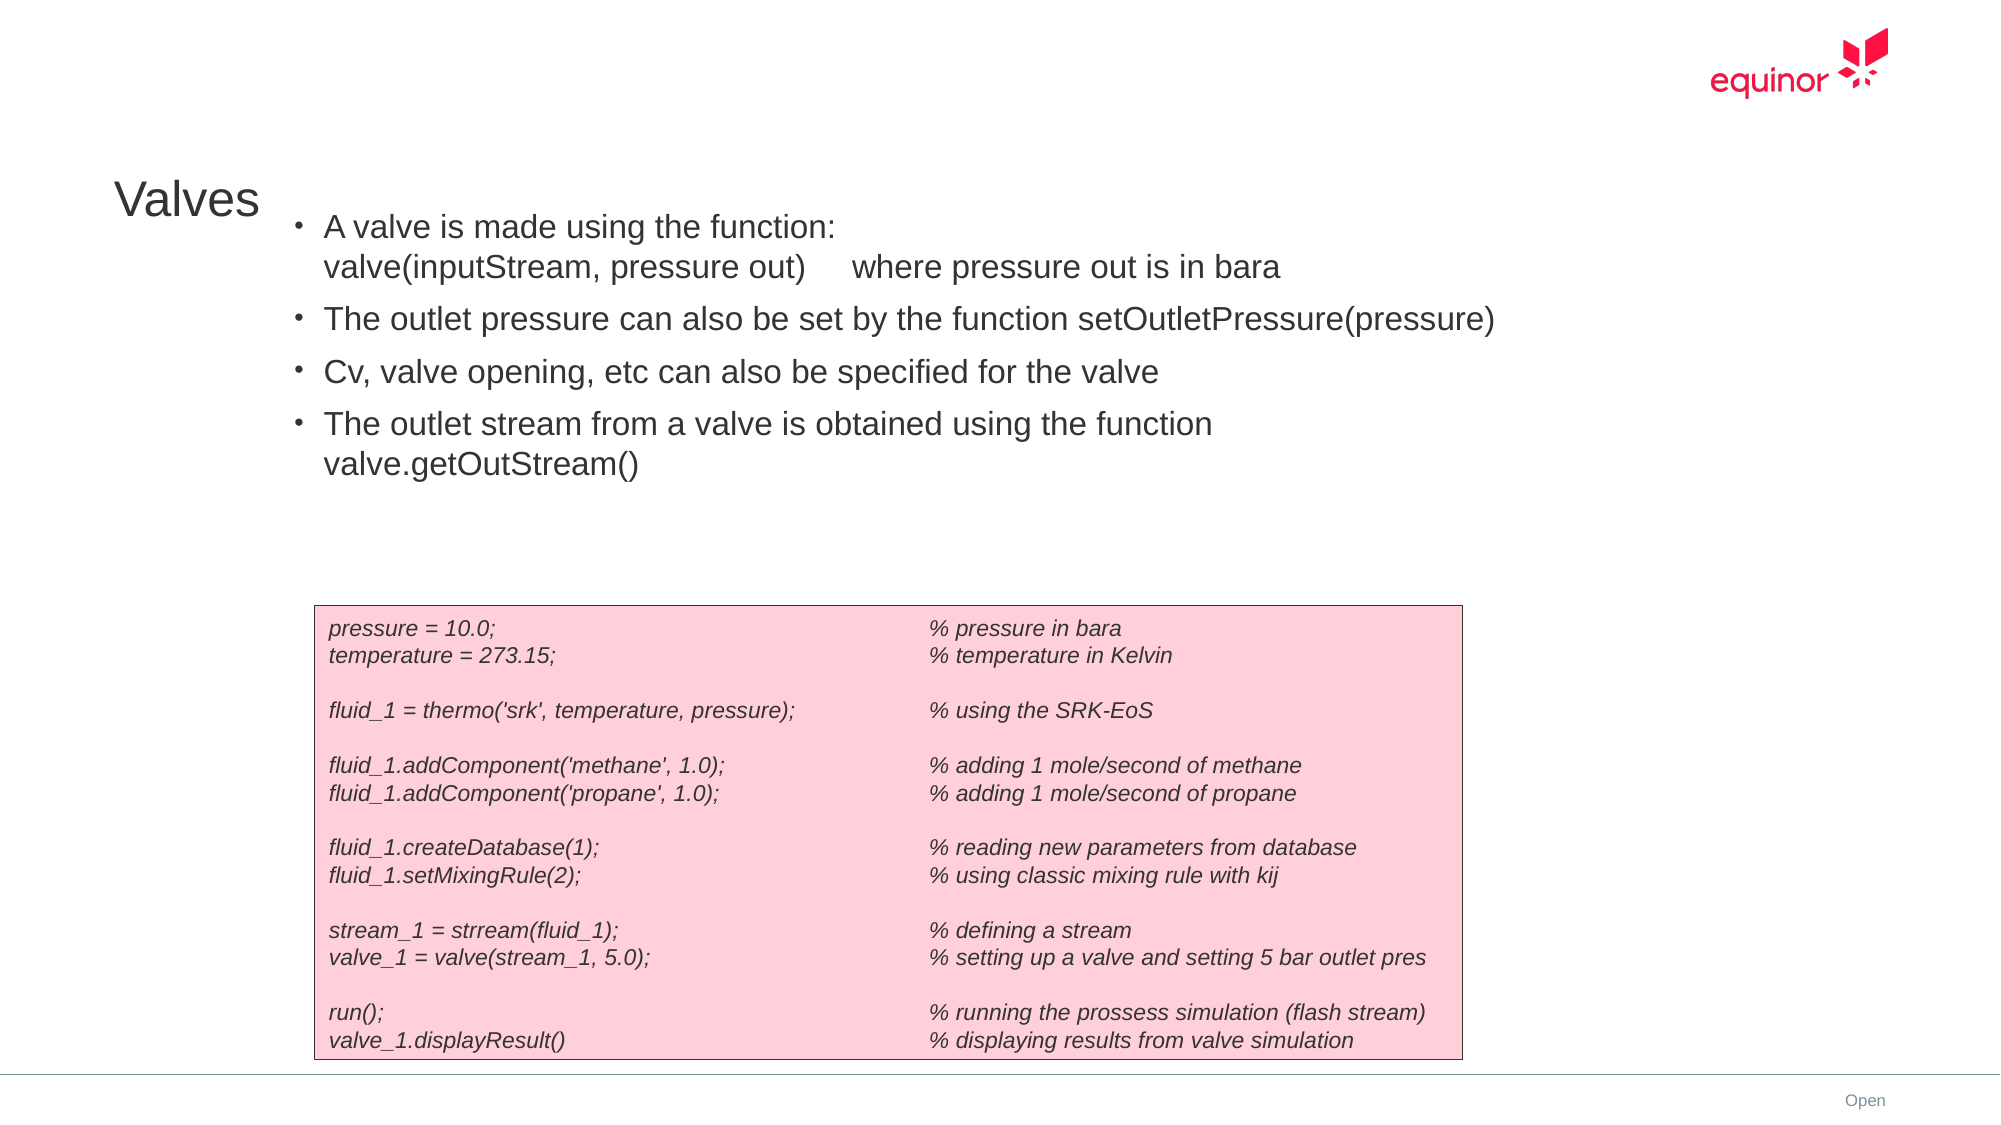

# Valves
A valve is made using the function:
valve(inputStream, pressure out)     where pressure out is in bara
The outlet pressure can also be set by the function setOutletPressure(pressure)
Cv, valve opening, etc can also be specified for the valve
The outlet stream from a valve is obtained using the function
valve.getOutStream()
pressure = 10.0;            			% pressure in bara
temperature = 273.15;           			% temperature in Kelvin

fluid_1 = thermo('srk', temperature, pressure); 	% using the SRK-EoS

fluid_1.addComponent('methane', 1.0);       		% adding 1 mole/second of methane
fluid_1.addComponent('propane', 1.0);      	 	% adding 1 mole/second of propane

fluid_1.createDatabase(1);          		% reading new parameters from database
fluid_1.setMixingRule(2);           		% using classic mixing rule with kij

stream_1 = strream(fluid_1);			% defining a stream
valve_1 = valve(stream_1, 5.0);		% setting up a valve and setting 5 bar outlet pres

run();				% running the prossess simulation (flash stream)
valve_1.displayResult()			% displaying results from valve simulation